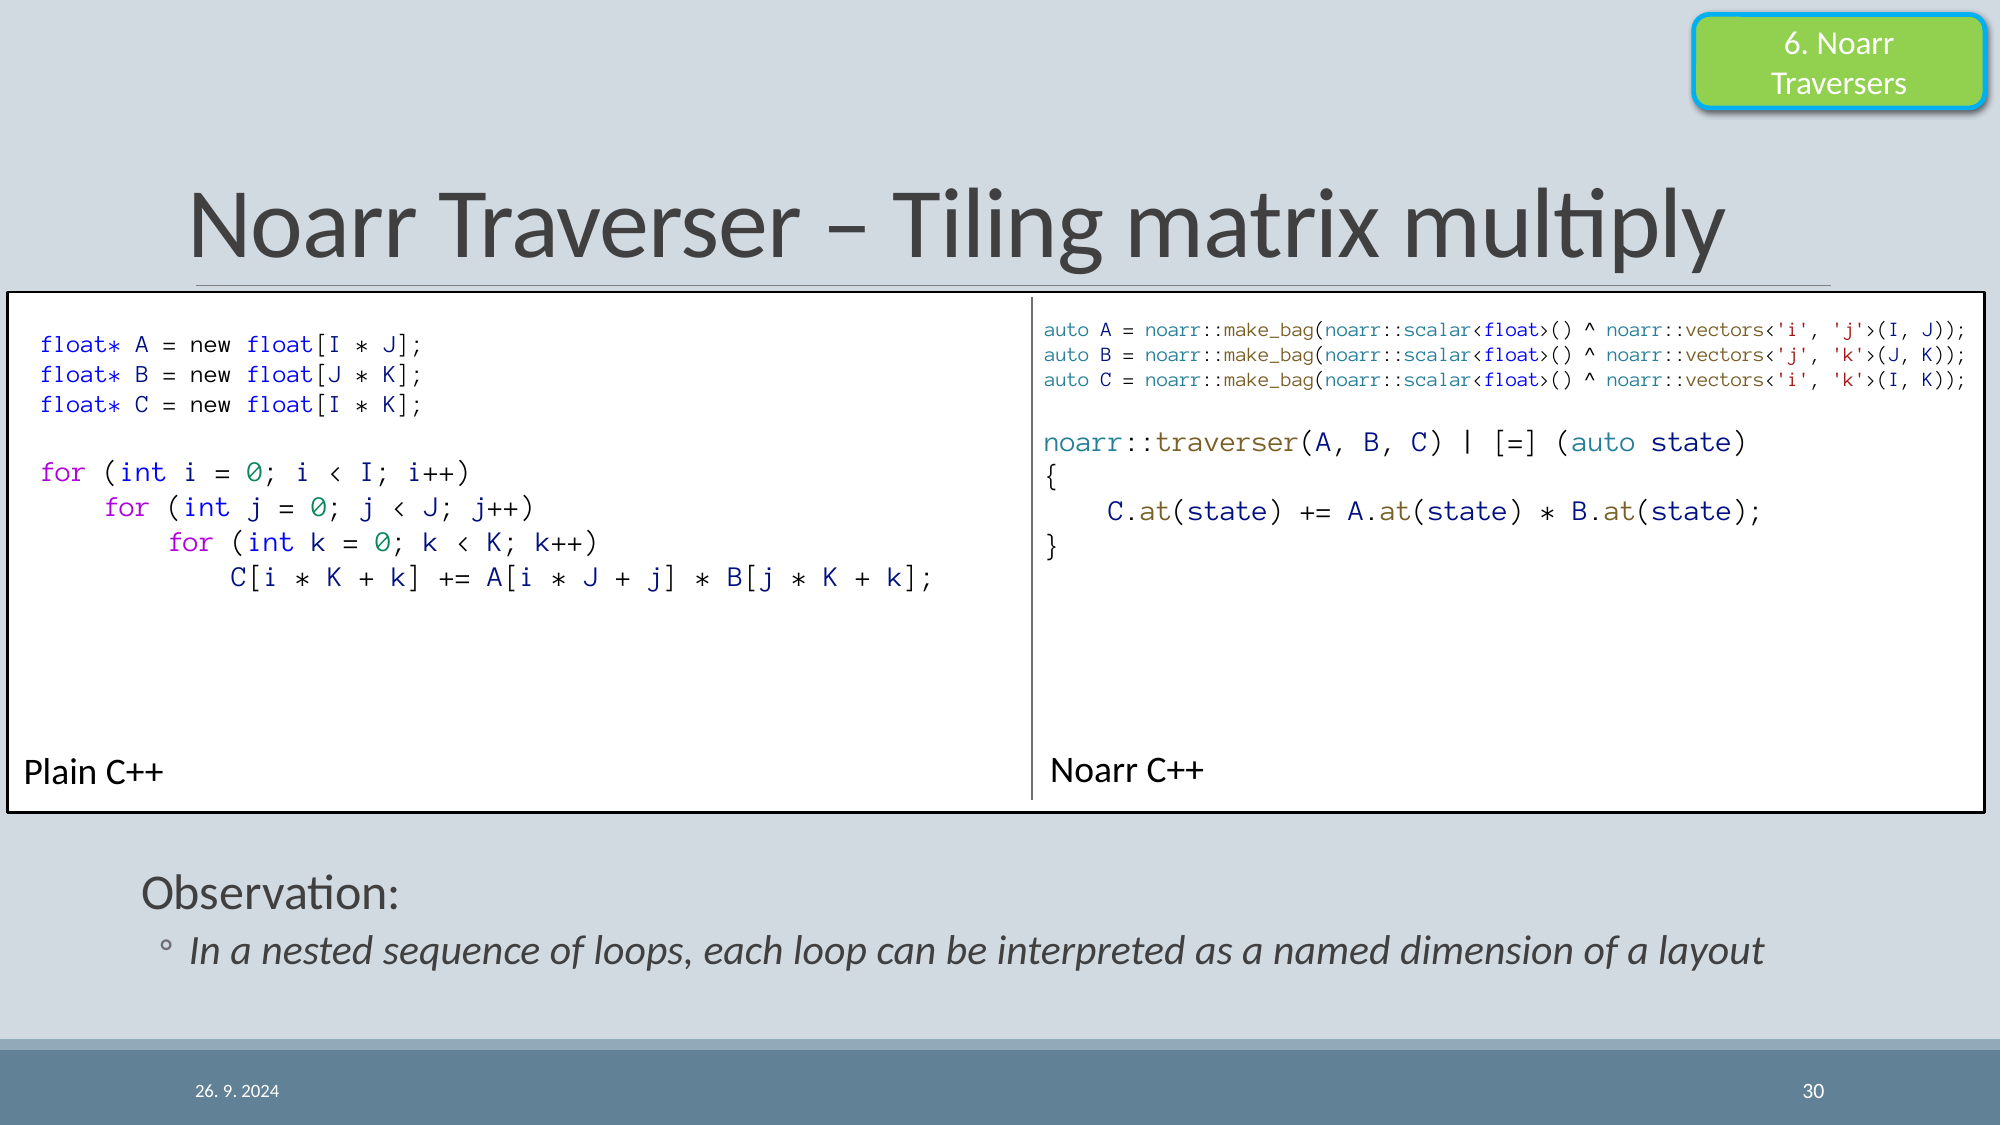

6. Noarr Traversers
# Noarr Traverser – Tiling matrix multiply

auto A = noarr::make_bag(noarr::scalar<float>() ^ noarr::vectors<'i', 'j'>(I, J));
auto B = noarr::make_bag(noarr::scalar<float>() ^ noarr::vectors<'j', 'k'>(J, K));
auto C = noarr::make_bag(noarr::scalar<float>() ^ noarr::vectors<'i', 'k'>(I, K));
float* A = new float[I * J];
float* B = new float[J * K];
float* C = new float[I * K];

for (int i = 0; i < I; i++)
    for (int j = 0; j < J; j++)
        for (int k = 0; k < K; k++)
            C[i * K + k] += A[i * J + j] * B[j * K + k];
noarr::traverser(A, B, C) | [=] (auto state)
{
    C.at(state) += A.at(state) * B.at(state);
}
Noarr C++
Plain C++
Observation:
In a nested sequence of loops, each loop can be interpreted as a named dimension of a layout
26. 9. 2024
30